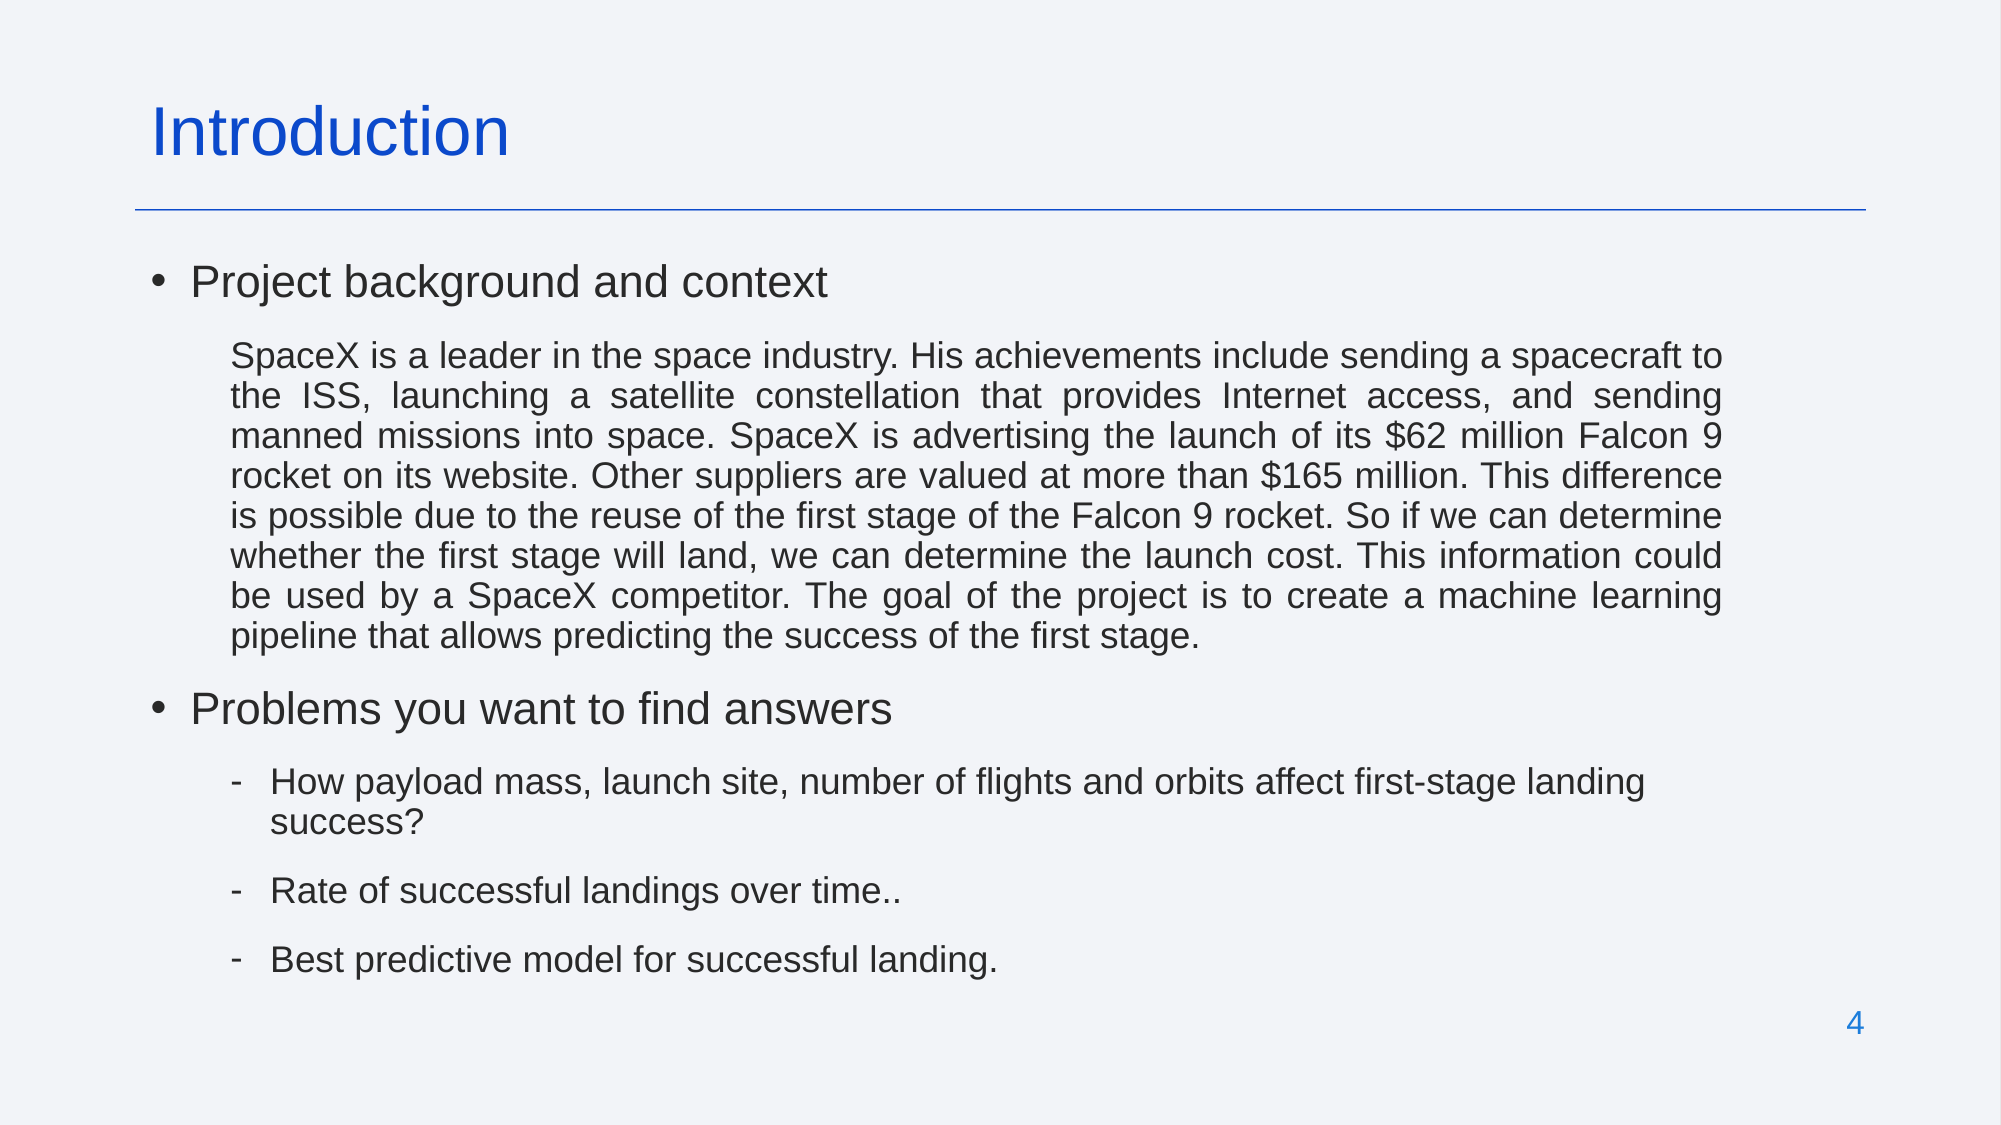

Introduction
Project background and context
SpaceX is a leader in the space industry. His achievements include sending a spacecraft to the ISS, launching a satellite constellation that provides Internet access, and sending manned missions into space. SpaceX is advertising the launch of its $62 million Falcon 9 rocket on its website. Other suppliers are valued at more than $165 million. This difference is possible due to the reuse of the first stage of the Falcon 9 rocket. So if we can determine whether the first stage will land, we can determine the launch cost. This information could be used by a SpaceX competitor. The goal of the project is to create a machine learning pipeline that allows predicting the success of the first stage.
Problems you want to find answers
How payload mass, launch site, number of flights and orbits affect first-stage landing success?
Rate of successful landings over time..
Best predictive model for successful landing.
4